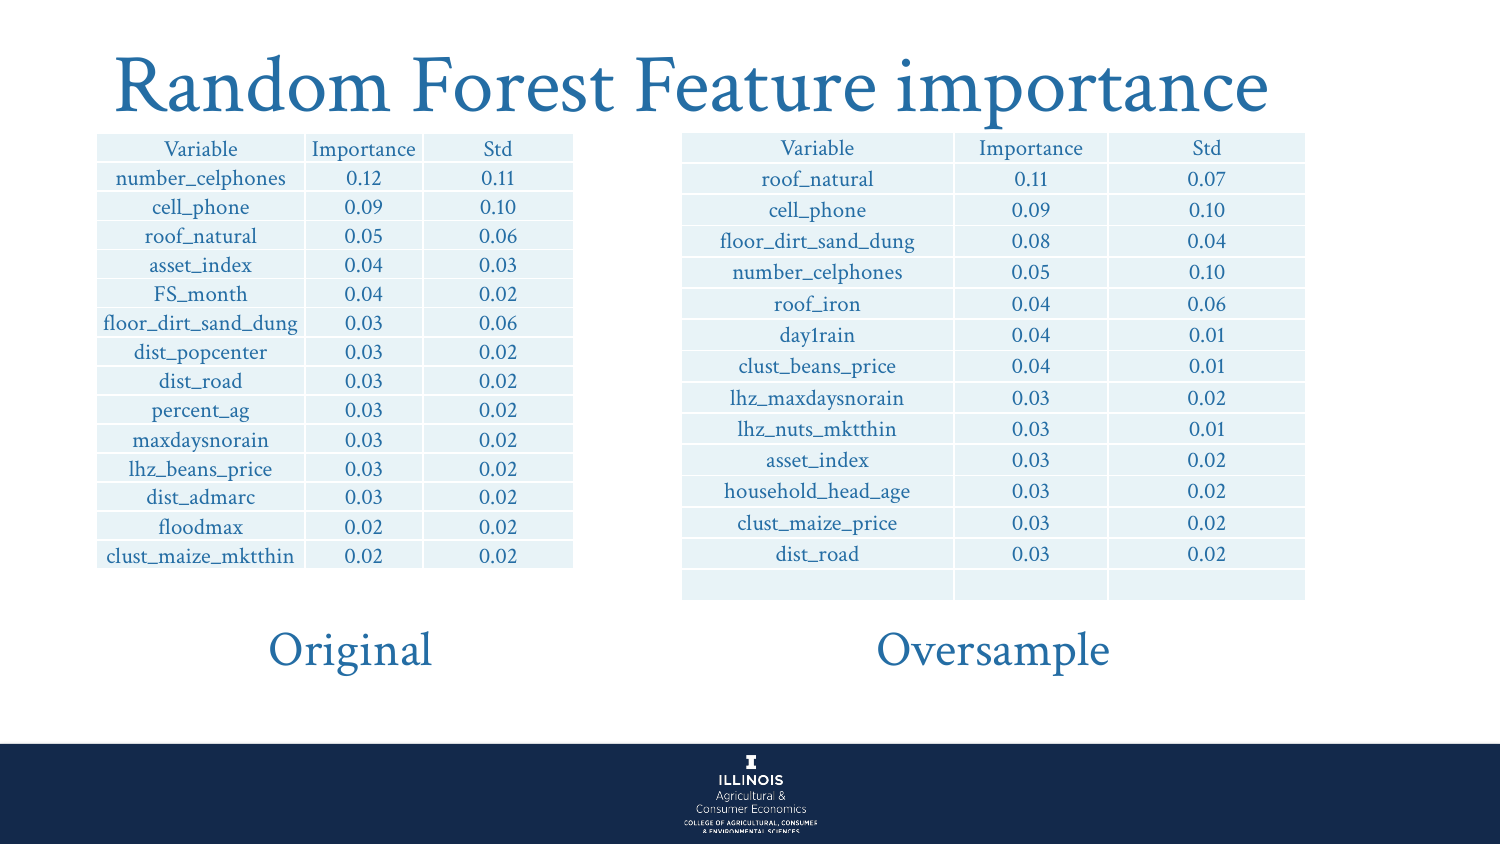

Random Forest Feature importance
| Variable | Importance | Std |
| --- | --- | --- |
| roof\_natural | 0.11 | 0.07 |
| cell\_phone | 0.09 | 0.10 |
| floor\_dirt\_sand\_dung | 0.08 | 0.04 |
| number\_celphones | 0.05 | 0.10 |
| roof\_iron | 0.04 | 0.06 |
| day1rain | 0.04 | 0.01 |
| clust\_beans\_price | 0.04 | 0.01 |
| lhz\_maxdaysnorain | 0.03 | 0.02 |
| lhz\_nuts\_mktthin | 0.03 | 0.01 |
| asset\_index | 0.03 | 0.02 |
| household\_head\_age | 0.03 | 0.02 |
| clust\_maize\_price | 0.03 | 0.02 |
| dist\_road | 0.03 | 0.02 |
|  |  |  |
| Variable | Importance | Std |
| --- | --- | --- |
| number\_celphones | 0.12 | 0.11 |
| cell\_phone | 0.09 | 0.10 |
| roof\_natural | 0.05 | 0.06 |
| asset\_index | 0.04 | 0.03 |
| FS\_month | 0.04 | 0.02 |
| floor\_dirt\_sand\_dung | 0.03 | 0.06 |
| dist\_popcenter | 0.03 | 0.02 |
| dist\_road | 0.03 | 0.02 |
| percent\_ag | 0.03 | 0.02 |
| maxdaysnorain | 0.03 | 0.02 |
| lhz\_beans\_price | 0.03 | 0.02 |
| dist\_admarc | 0.03 | 0.02 |
| floodmax | 0.02 | 0.02 |
| clust\_maize\_mktthin | 0.02 | 0.02 |
Oversample
Original